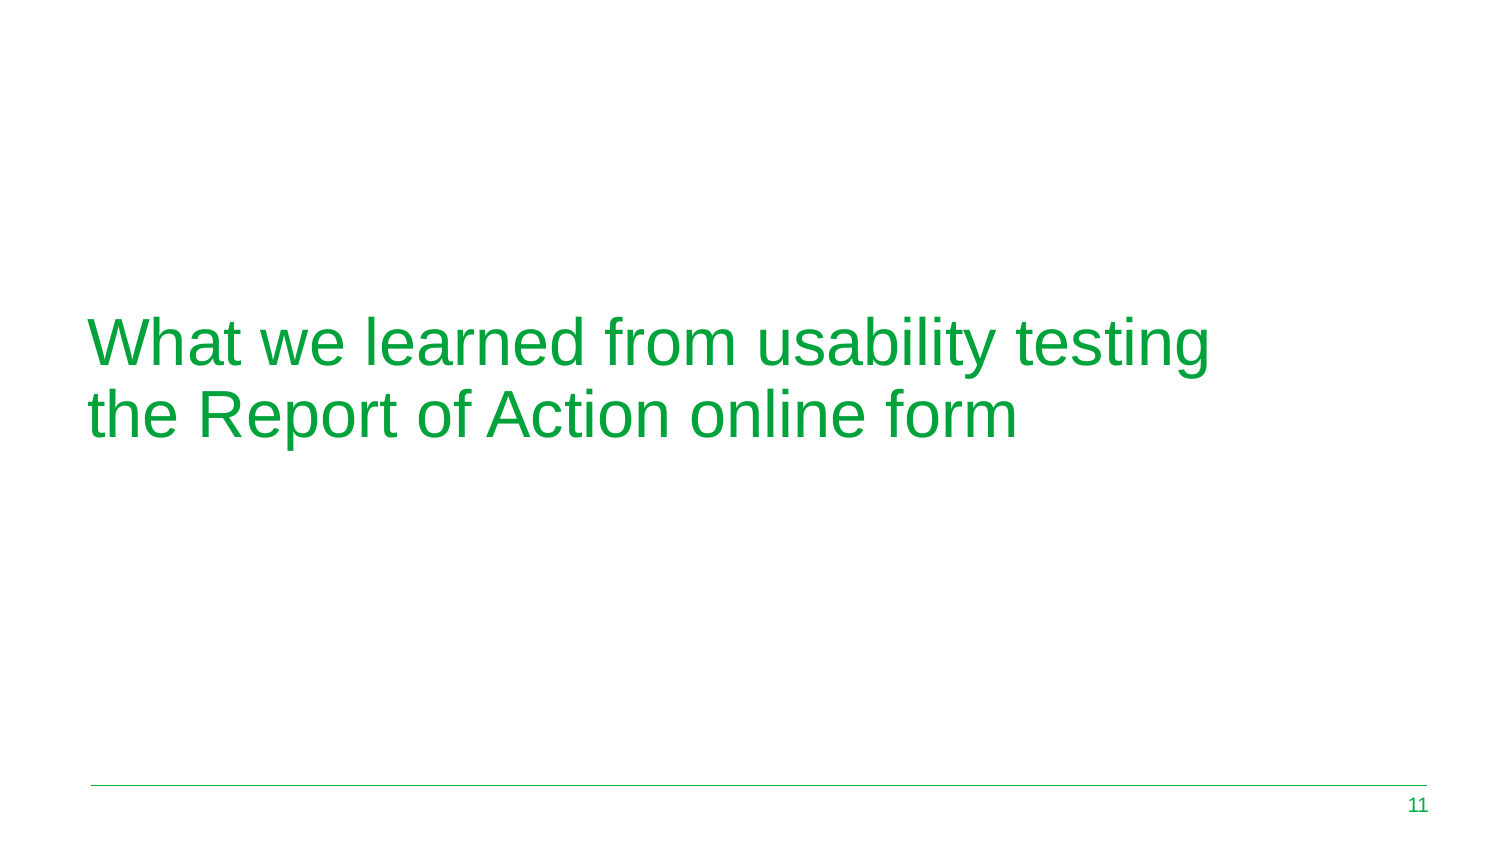

# What we learned from usability testing the Report of Action online form

11